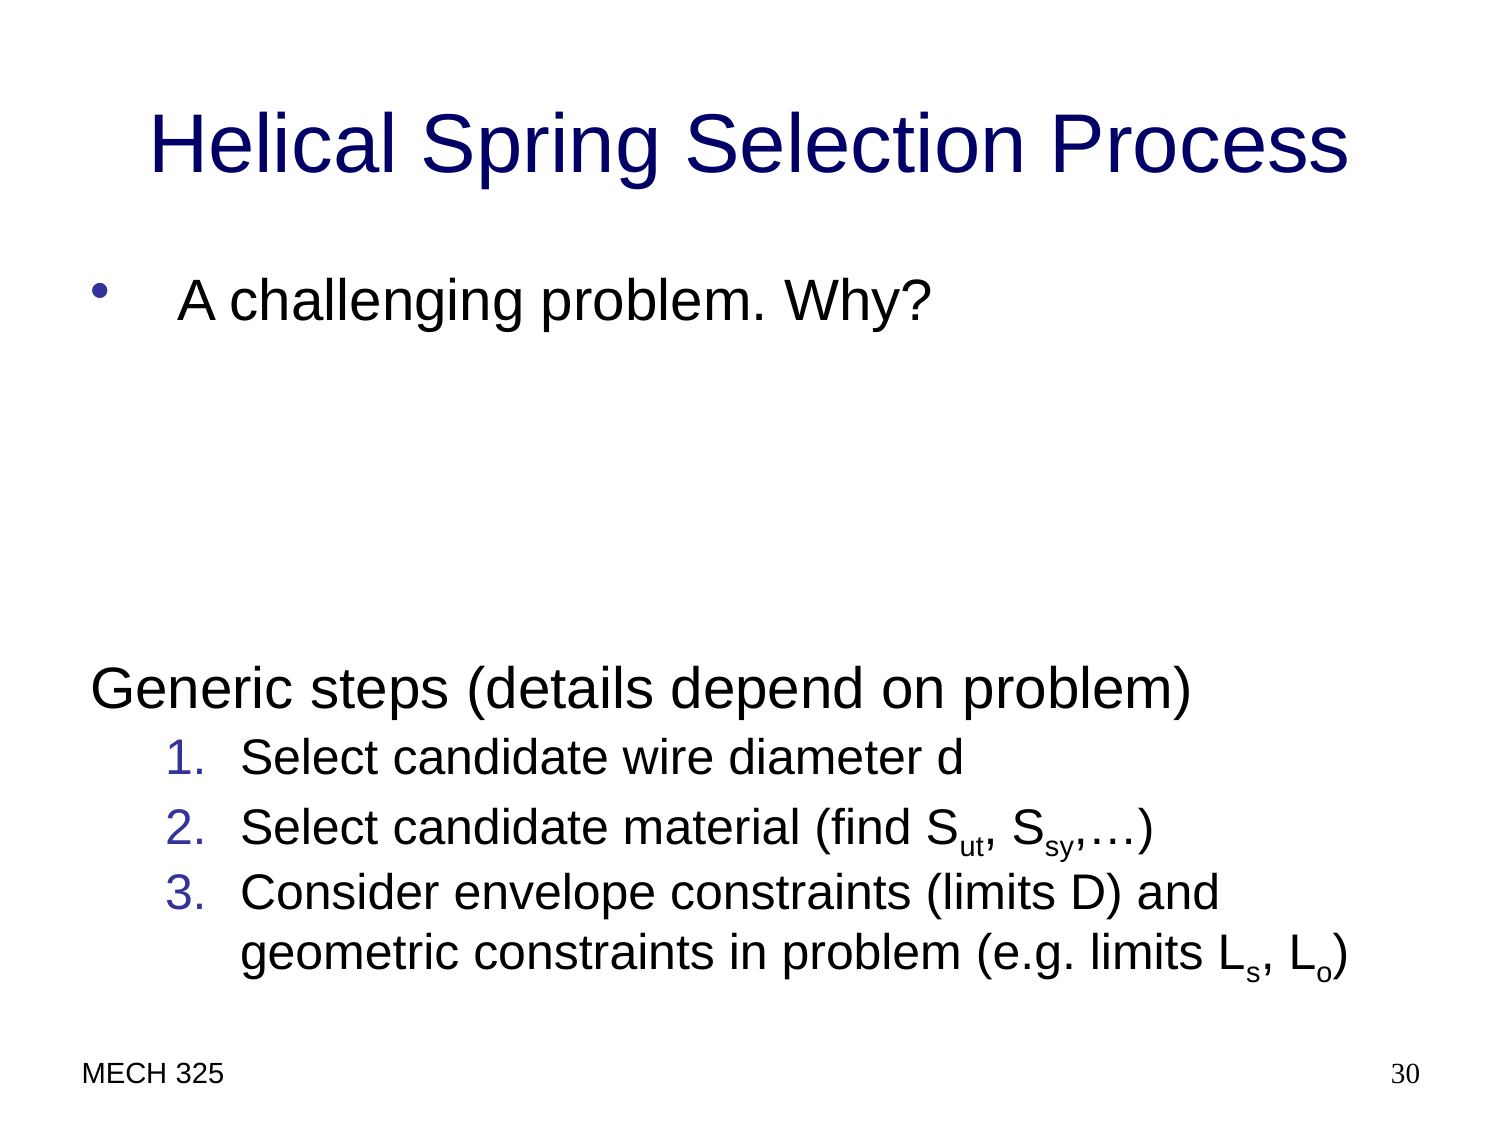

# Helical Spring Selection Process
A challenging problem. Why?

Generic steps (details depend on problem)
Select candidate wire diameter d
Select candidate material (find Sut, Ssy,…)
Consider envelope constraints (limits D) and geometric constraints in problem (e.g. limits Ls, Lo)
MECH 325
30